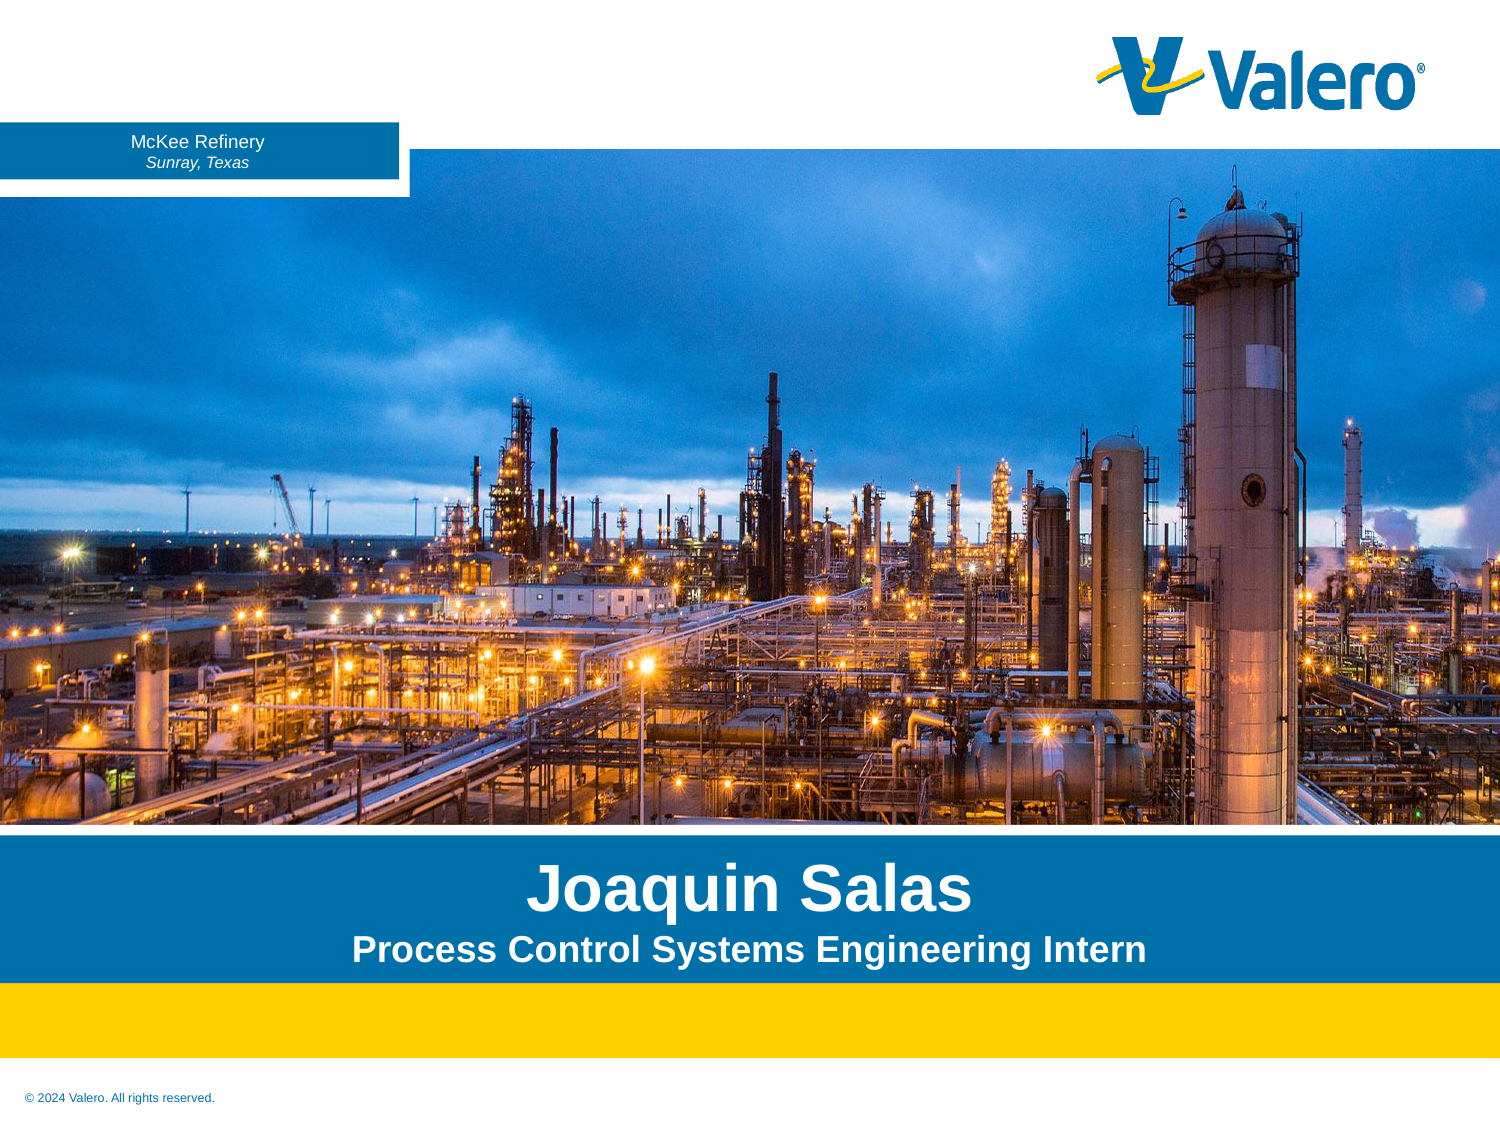

# Joaquin Salas Process Control Systems Engineering Intern